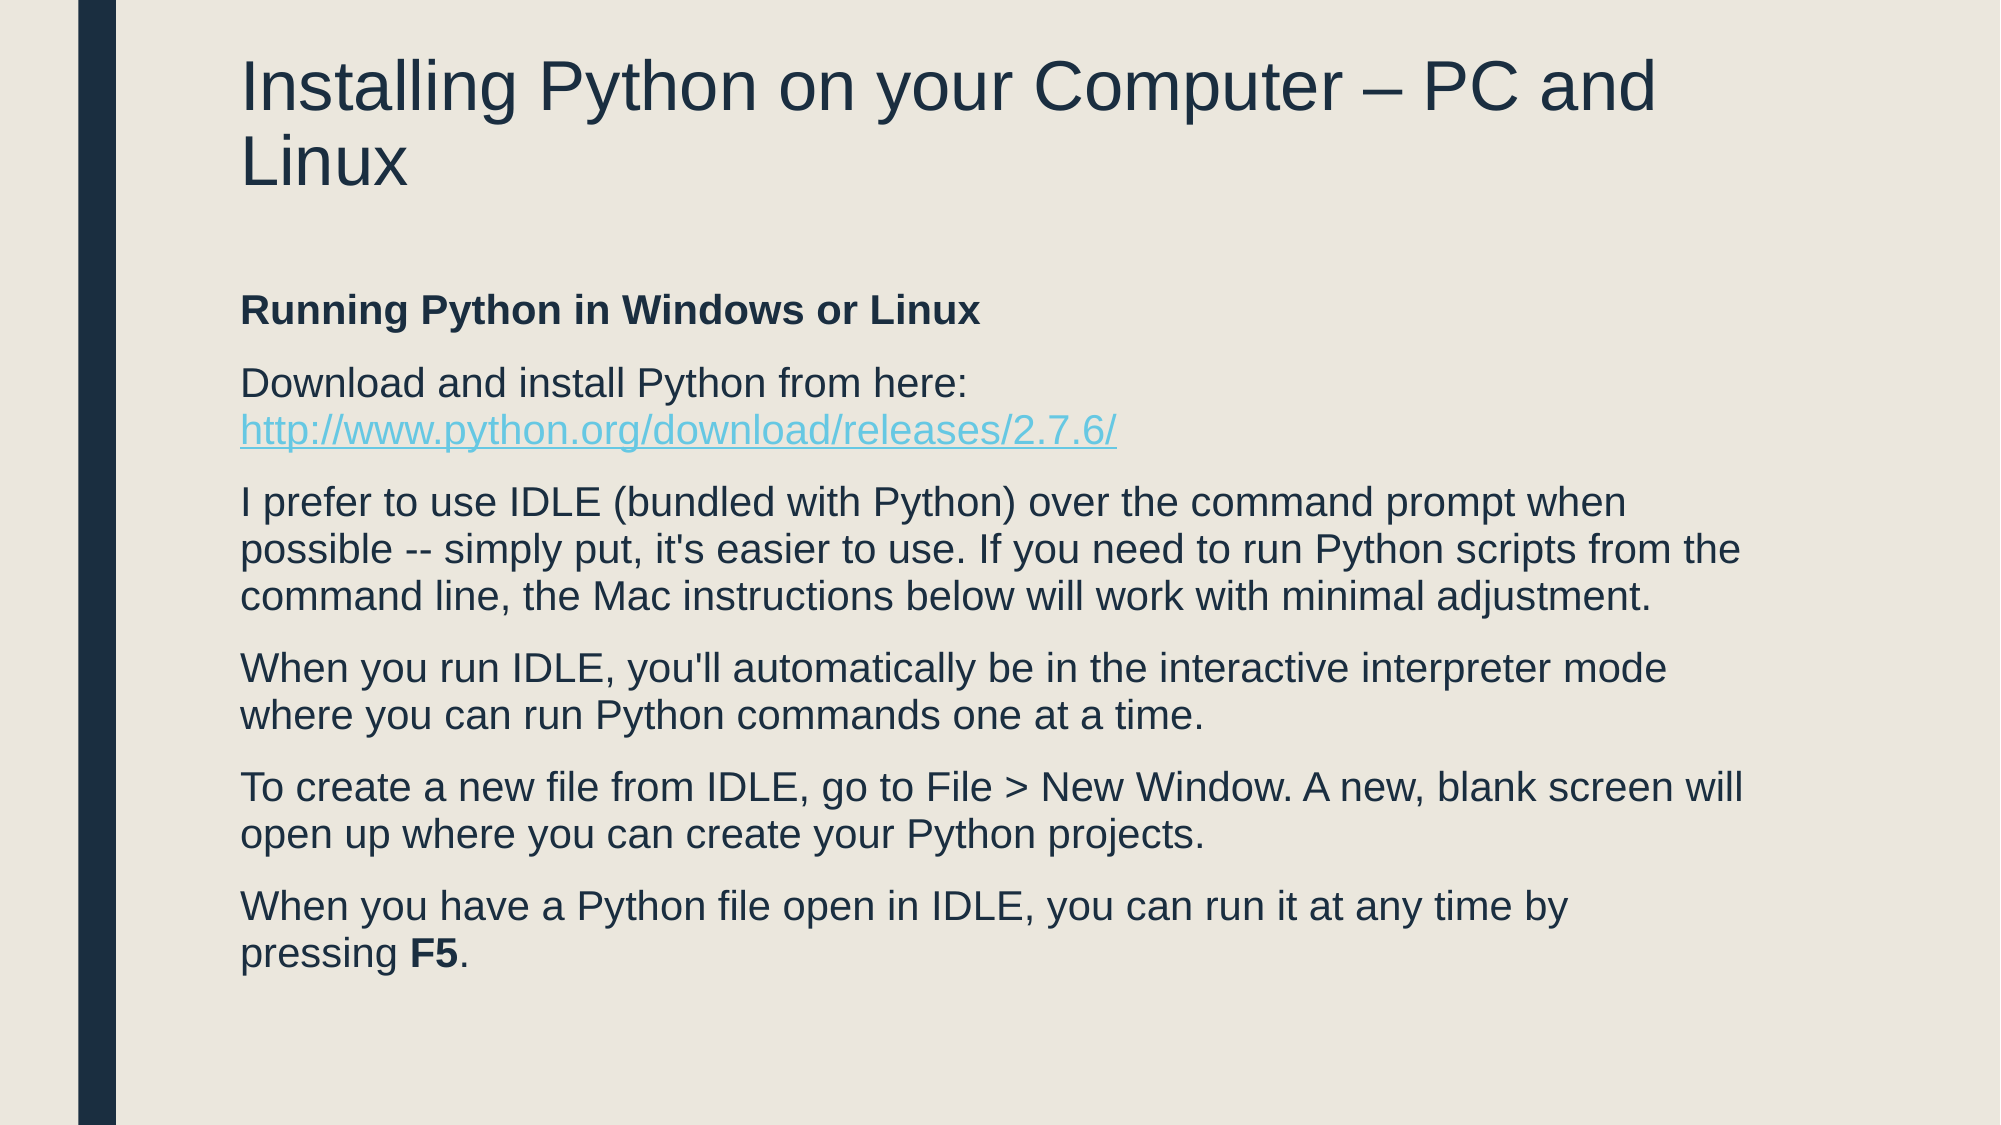

# Installing Python on your Computer – PC and Linux
Running Python in Windows or Linux
Download and install Python from here: http://www.python.org/download/releases/2.7.6/
I prefer to use IDLE (bundled with Python) over the command prompt when possible -- simply put, it's easier to use. If you need to run Python scripts from the command line, the Mac instructions below will work with minimal adjustment.
When you run IDLE, you'll automatically be in the interactive interpreter mode where you can run Python commands one at a time.
To create a new file from IDLE, go to File > New Window. A new, blank screen will open up where you can create your Python projects.
When you have a Python file open in IDLE, you can run it at any time by pressing F5.